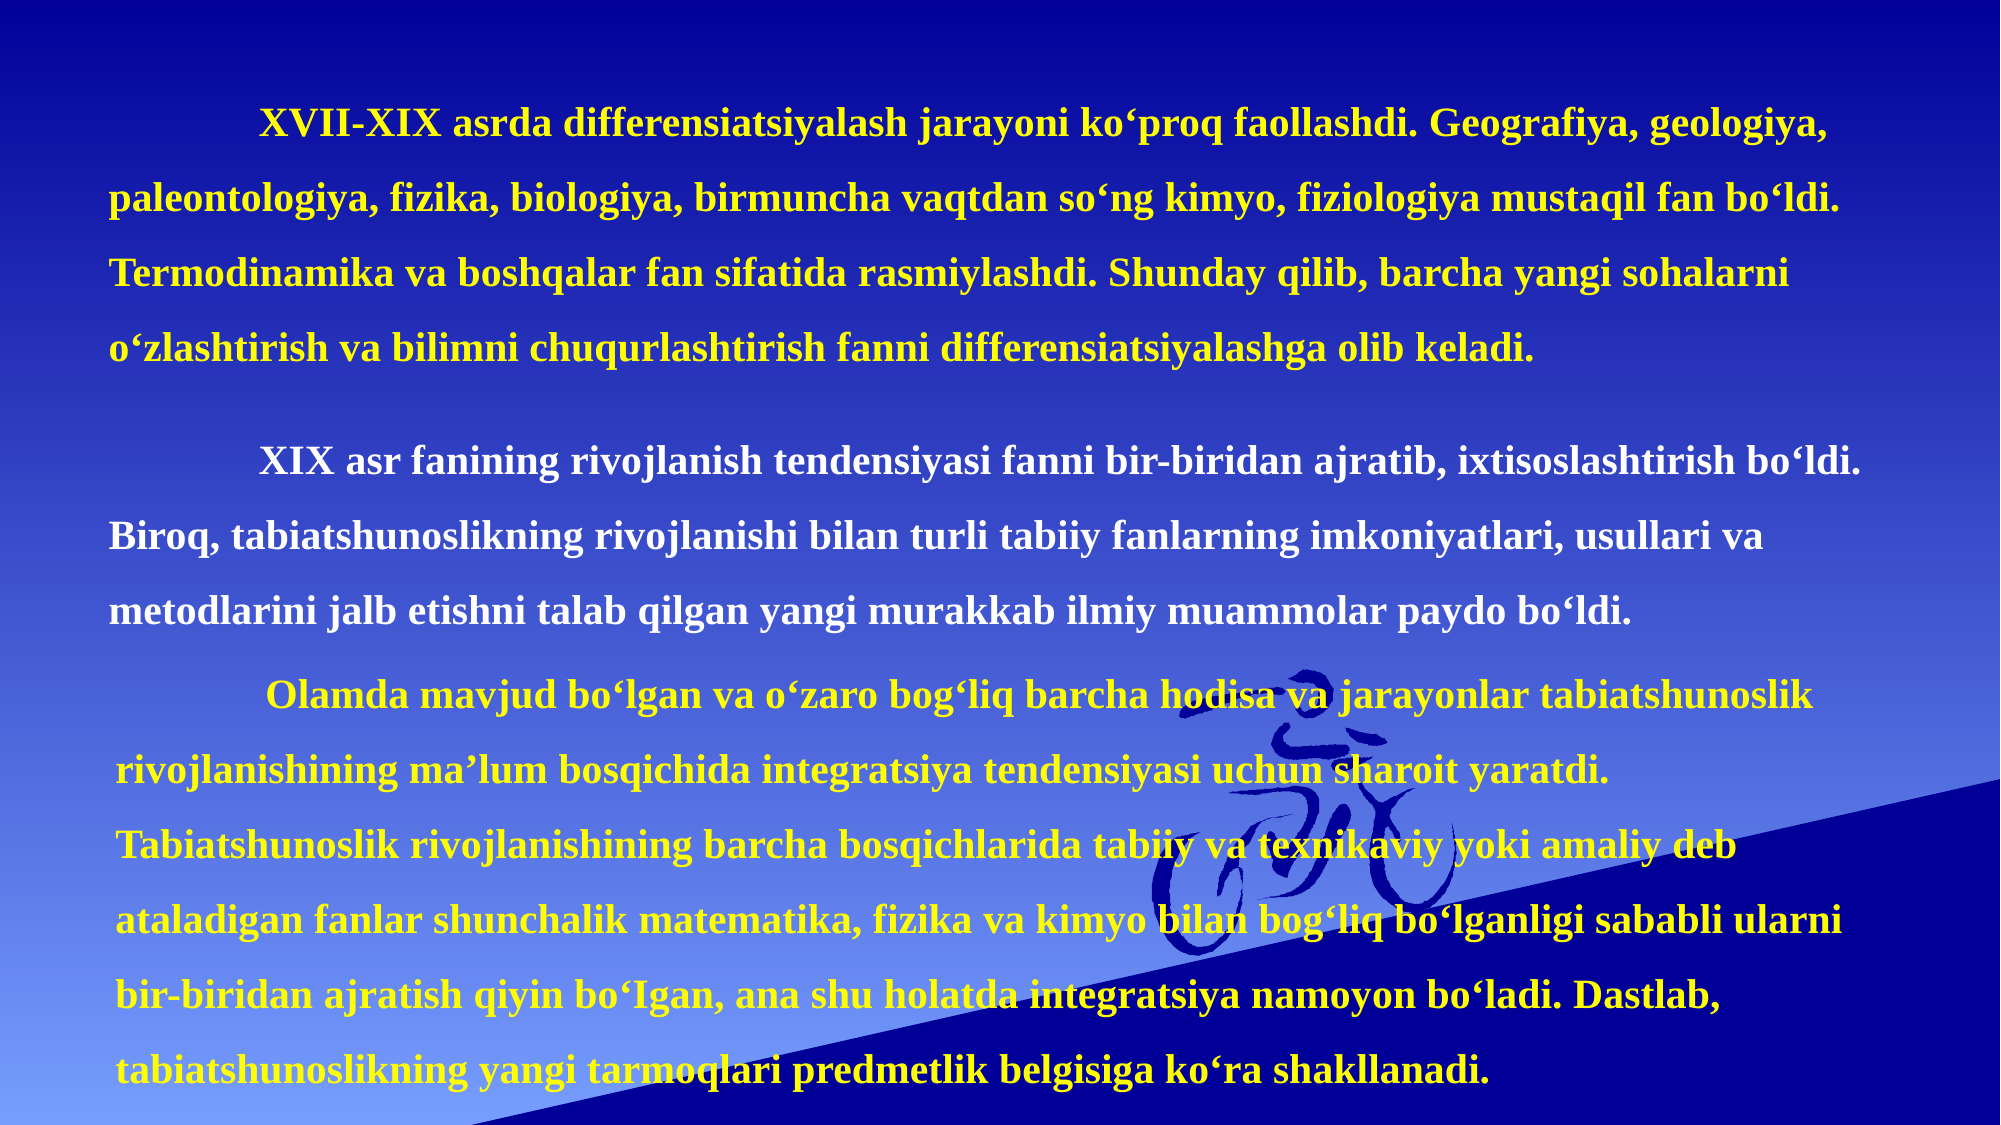

XVII-XIX asrda differensiatsiyalash jarayoni ko‘proq faollashdi. Geografiya, geologiya, paleontologiya, fizika, biologiya, birmuncha vaqtdan so‘ng kimyo, fiziologiya mustaqil fan bo‘ldi. Termodinamika va boshqalar fan sifatida rasmiylashdi. Shunday qilib, barcha yangi sohalarni o‘zlashtirish va bilimni chuqurlashtirish fanni differensiatsiyalashga olib keladi.
	XIX asr fanining rivojlanish tendensiyasi fanni bir-biridan ajratib, ixtisoslashtirish bo‘ldi. Biroq, tabiatshunoslikning rivojlanishi bilan turli tabiiy fanlarning imkoniyatlari, usullari va metodlarini jalb etishni talab qilgan yangi murakkab ilmiy muammolar paydo bo‘ldi.
	Olamda mavjud bo‘lgan va o‘zaro bog‘liq barcha hodisa va jarayonlar tabiatshunoslik rivojlanishining ma’lum bosqichida integratsiya tendensiyasi uchun sharoit yaratdi. Tabiatshunoslik rivojlanishining barcha bosqichlarida tabiiy va texnikaviy yoki amaliy deb ataladigan fanlar shunchalik matematika, fizika va kimyo bilan bog‘liq bo‘lganligi sababli ularni bir-biridan ajratish qiyin bo‘Igan, ana shu holatda integratsiya namoyon bo‘ladi. Dastlab, tabiatshunoslikning yangi tarmoqlari predmetlik belgisiga ko‘ra shakllanadi.